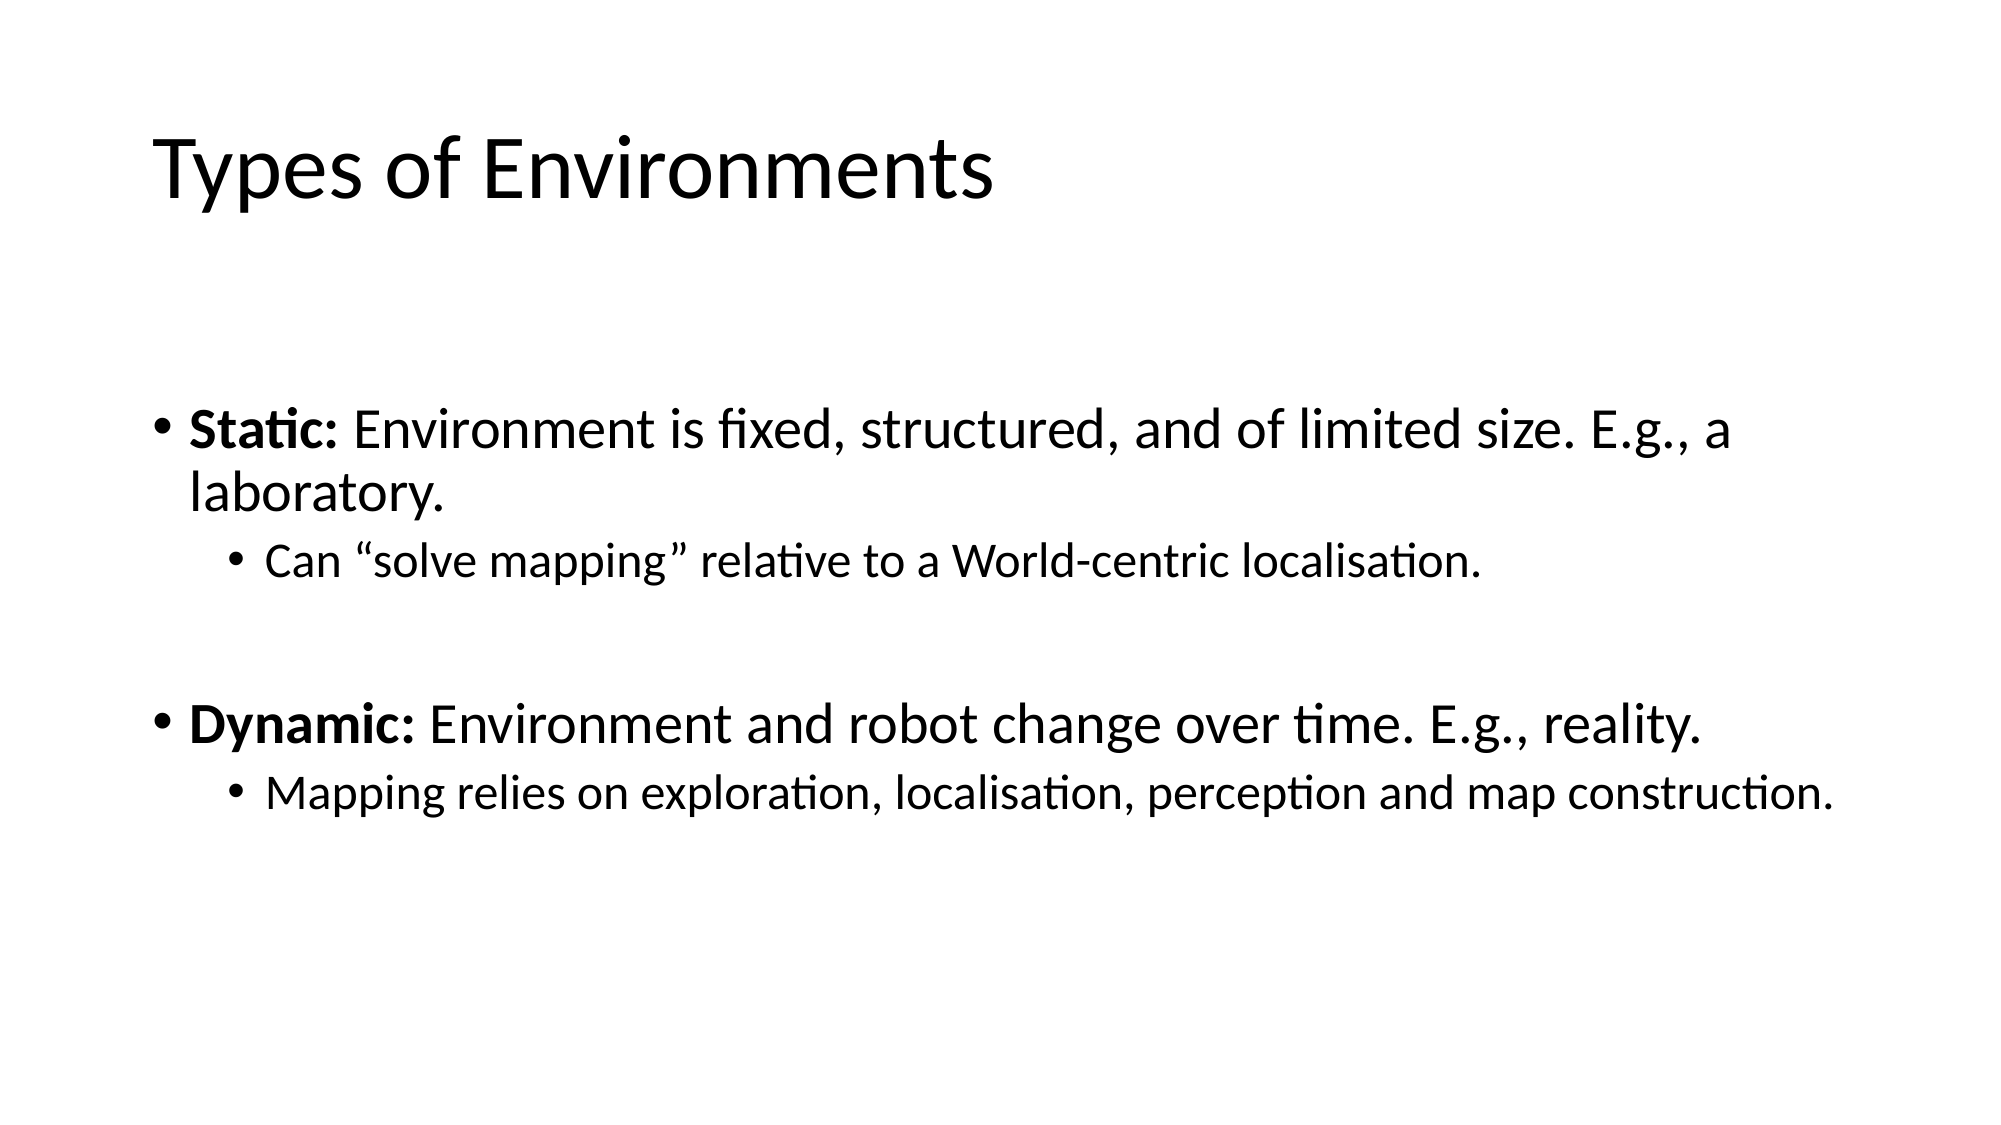

# Types of Environments

Static: Environment is fixed, structured, and of limited size. E.g., a laboratory.
Can “solve mapping” relative to a World-centric localisation.

Dynamic: Environment and robot change over time. E.g., reality.
Mapping relies on exploration, localisation, perception and map construction.